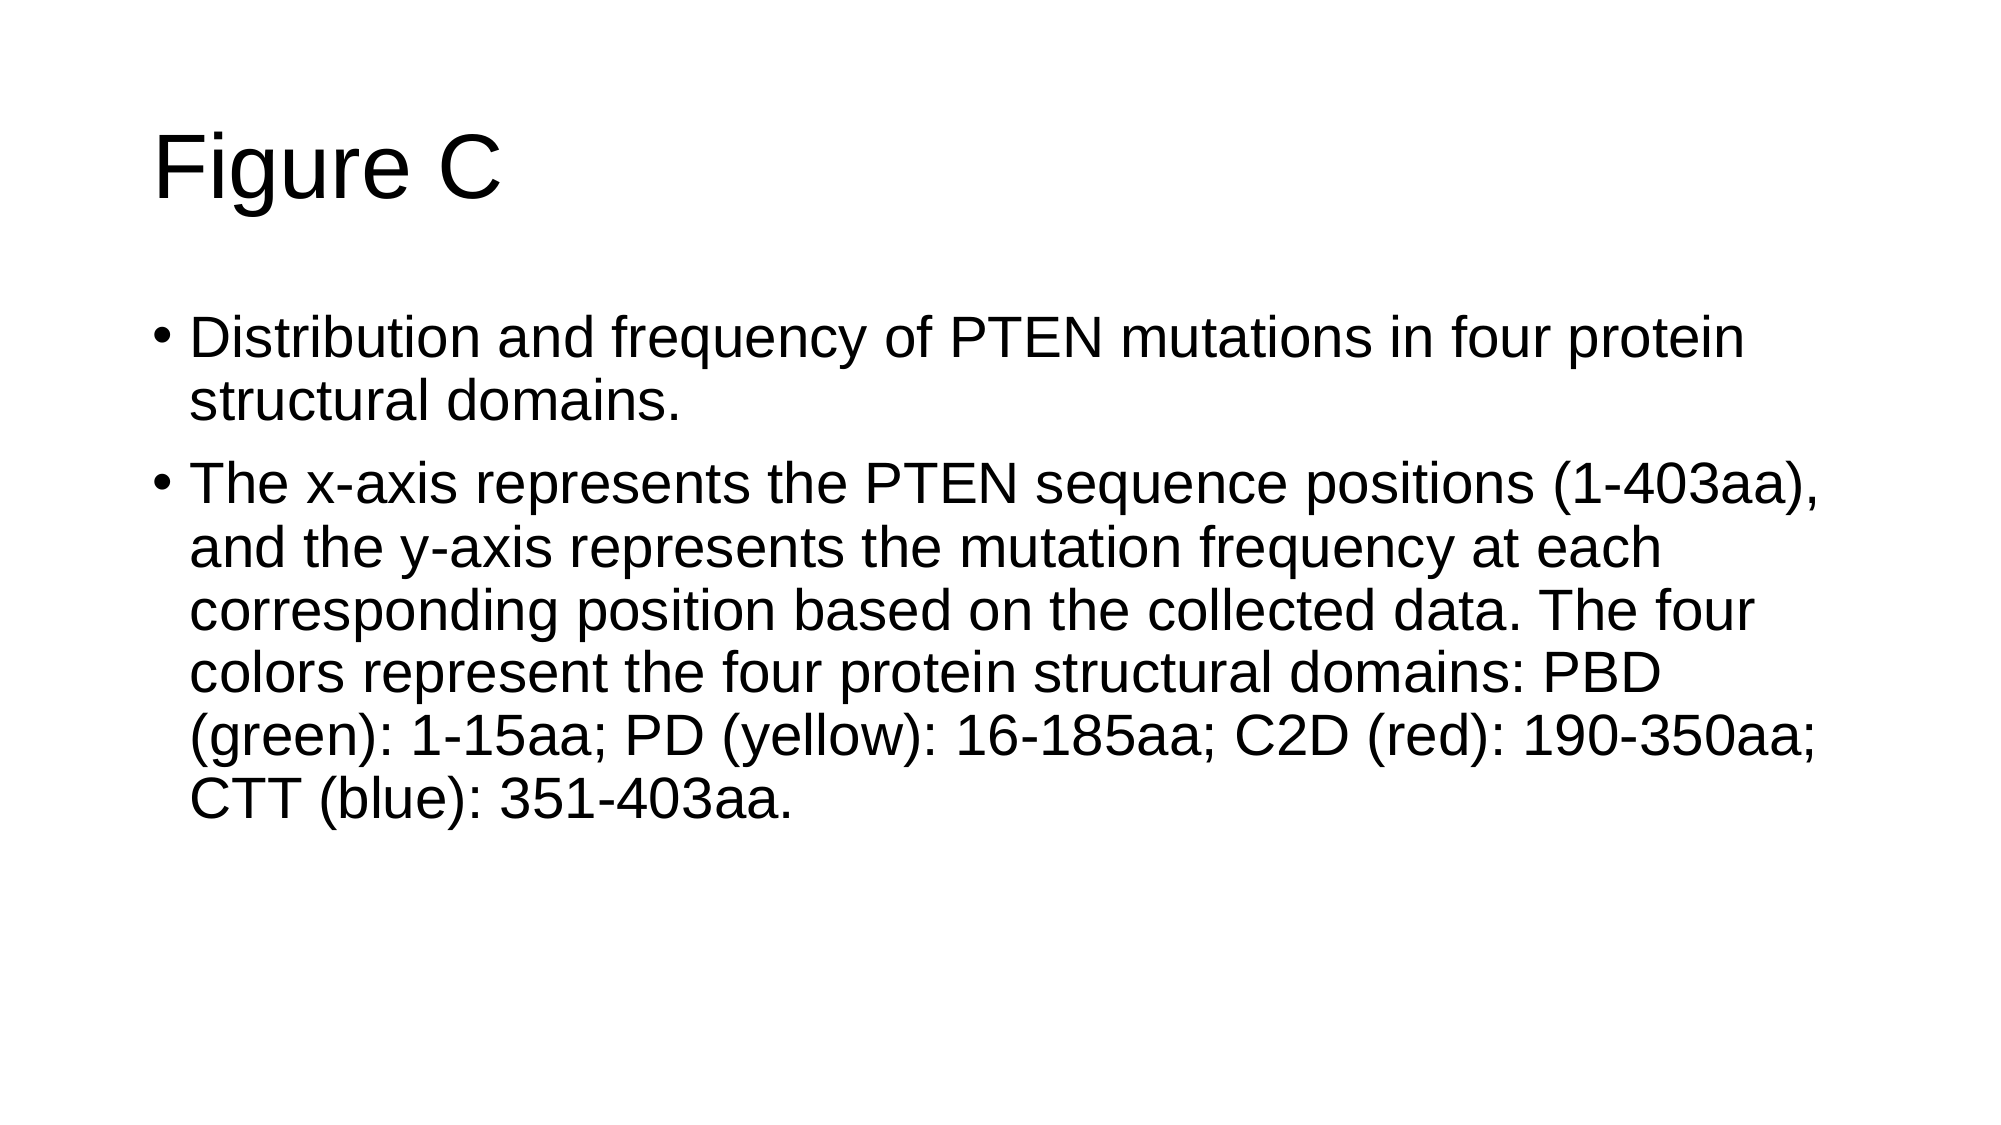

# Figure C
Distribution and frequency of PTEN mutations in four protein structural domains.
The x-axis represents the PTEN sequence positions (1-403aa), and the y-axis represents the mutation frequency at each corresponding position based on the collected data. The four colors represent the four protein structural domains: PBD (green): 1-15aa; PD (yellow): 16-185aa; C2D (red): 190-350aa; CTT (blue): 351-403aa.